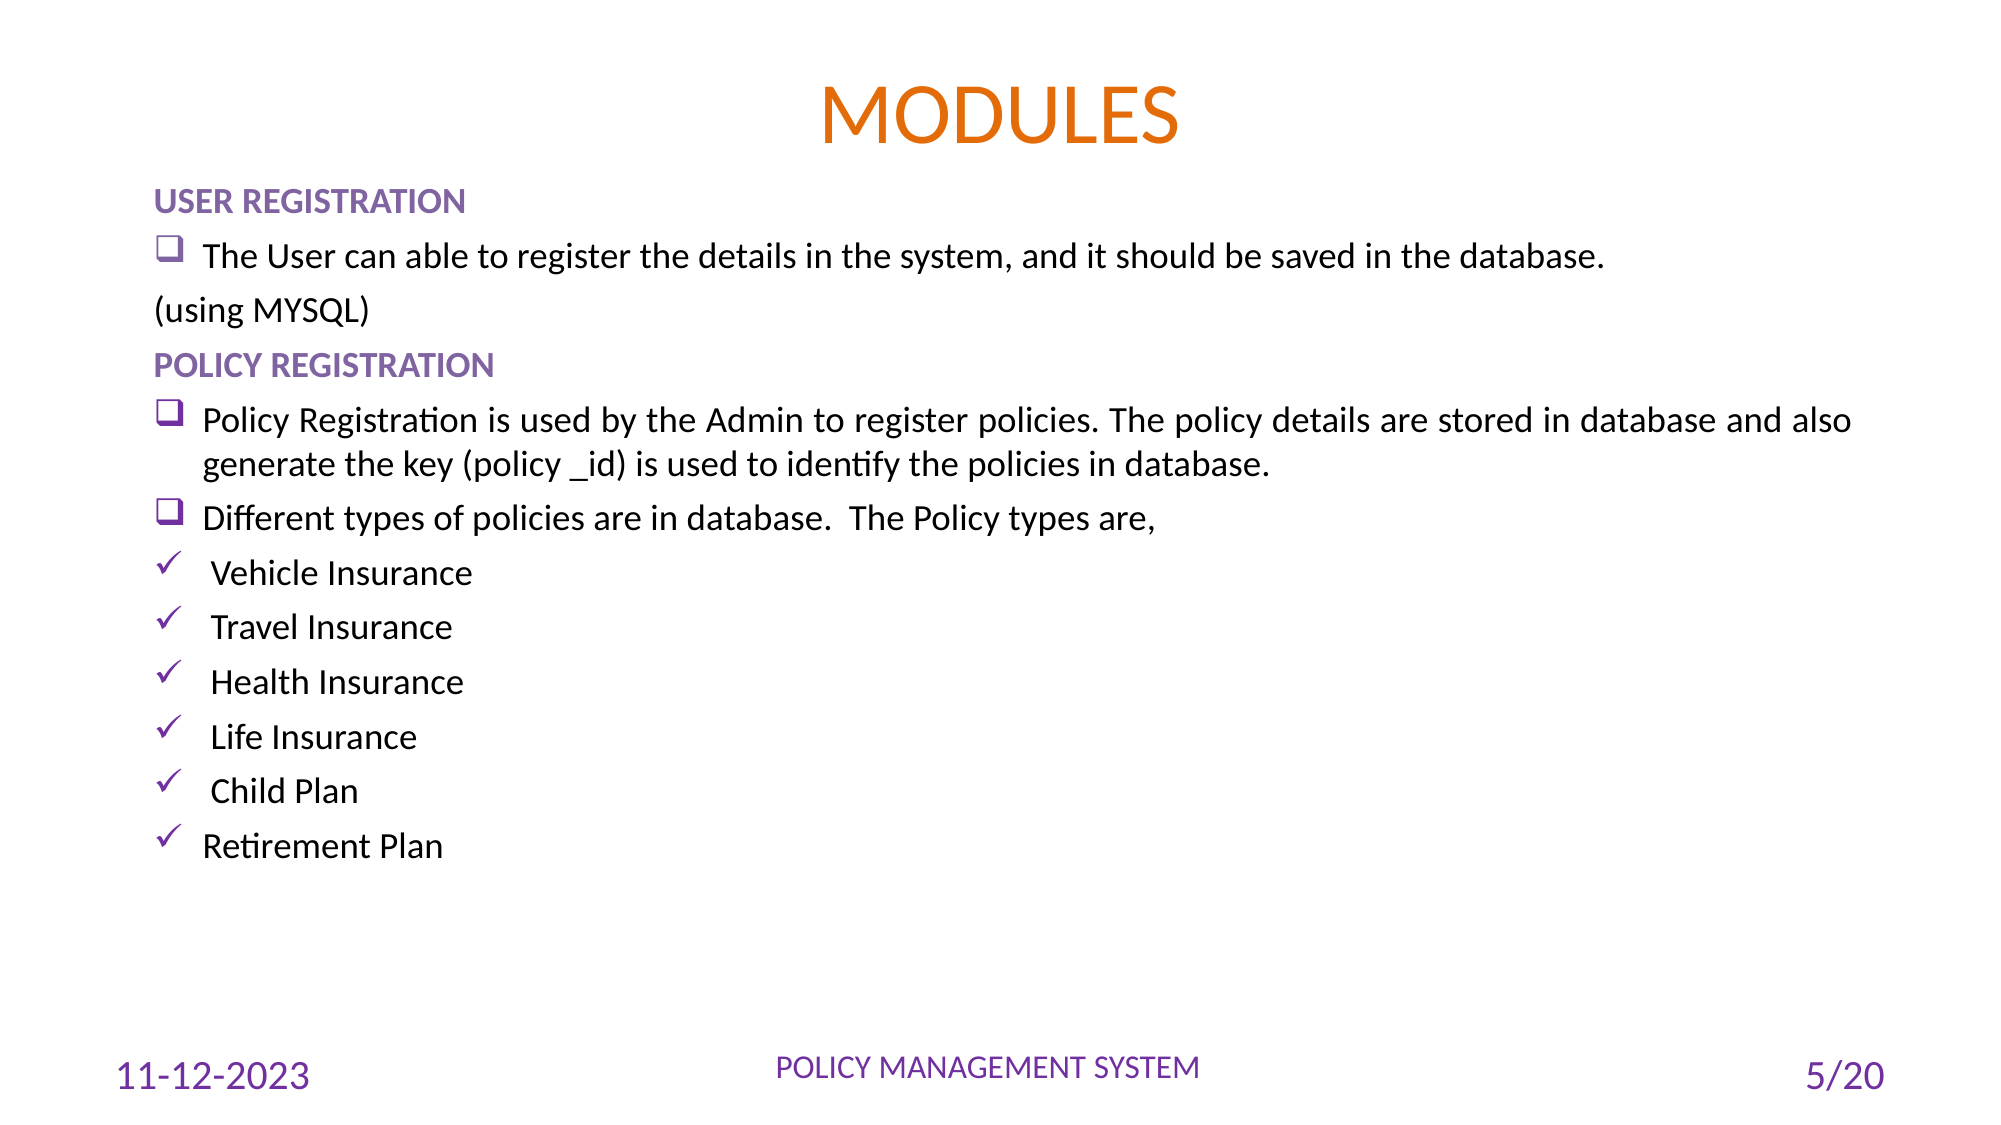

# MODULES
USER REGISTRATION
The User can able to register the details in the system, and it should be saved in the database.
(using MYSQL)
POLICY REGISTRATION
Policy Registration is used by the Admin to register policies. The policy details are stored in database and also generate the key (policy _id) is used to identify the policies in database.
Different types of policies are in database.  The Policy types are,
 Vehicle Insurance
 Travel Insurance
 Health Insurance
 Life Insurance
 Child Plan
Retirement Plan

POLICY MANAGEMENT SYSTEM
11-12-2023
5/20